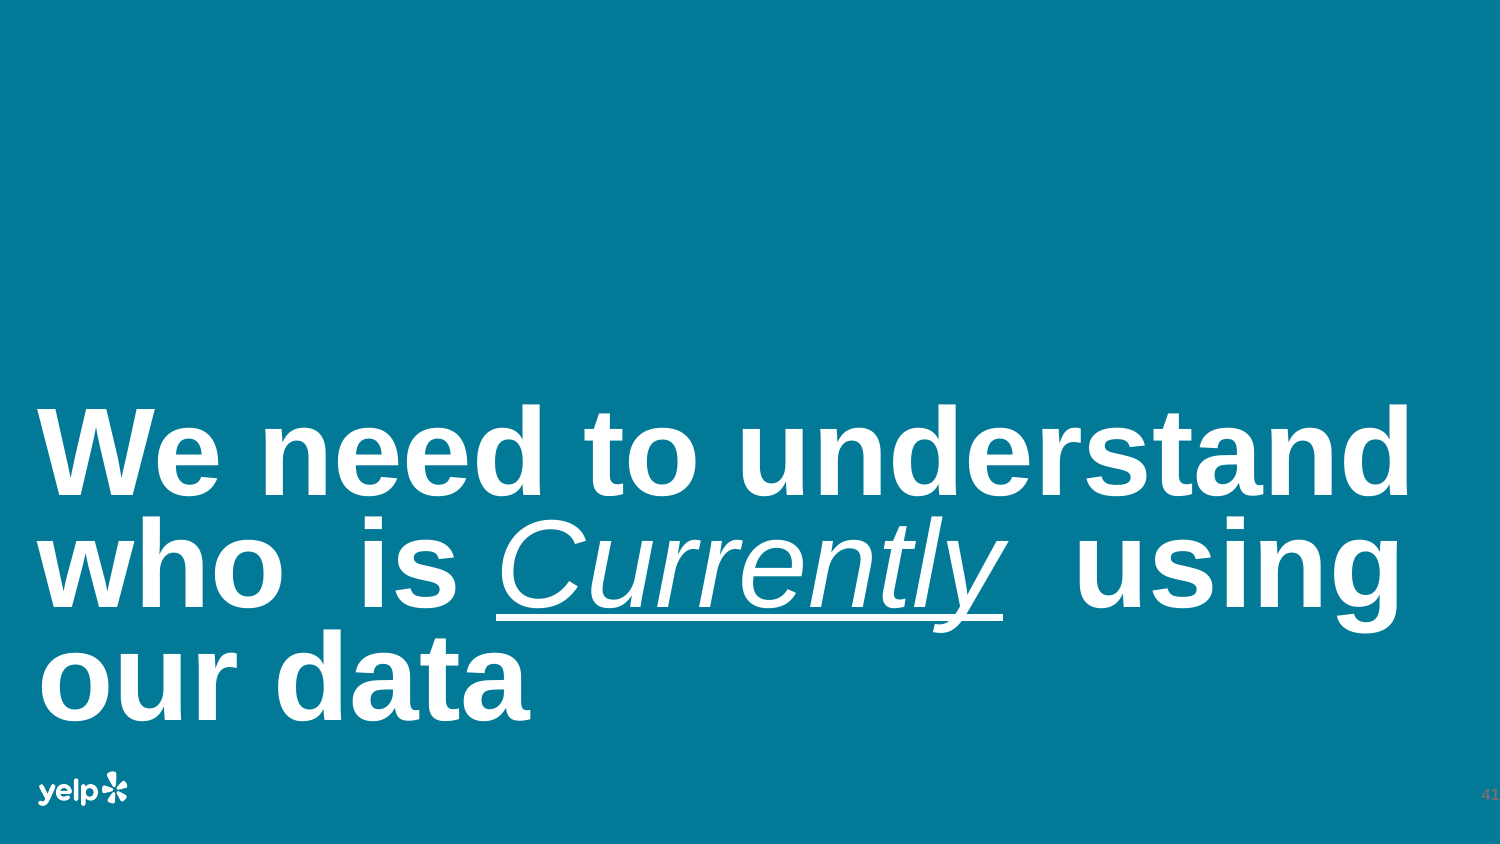

# We need to understand who  is Currently  using our data

41